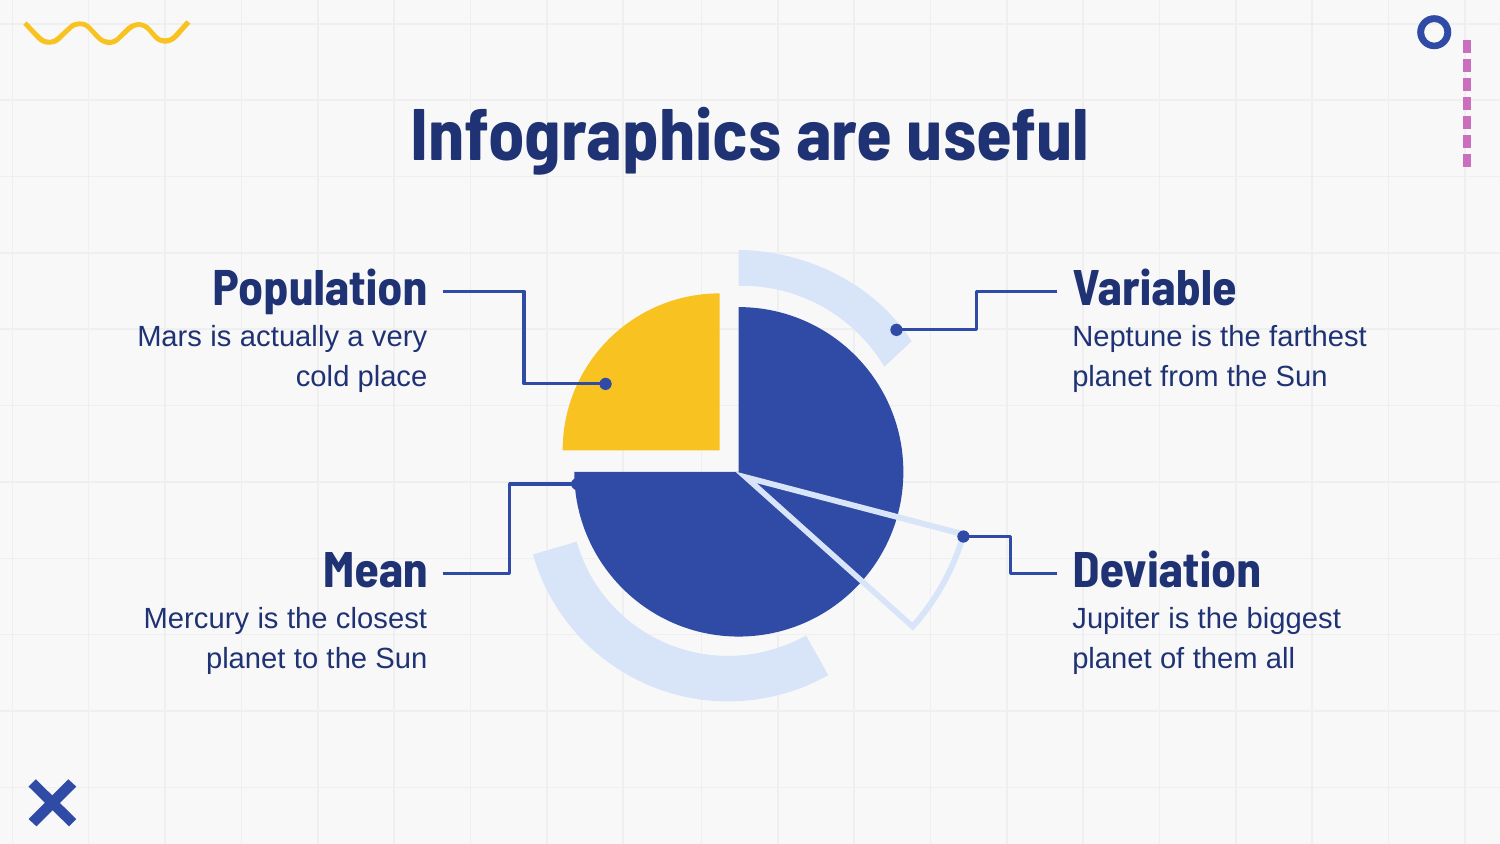

# Infographics are useful

Population
Variable
Mars is actually a very cold place
Neptune is the farthest planet from the Sun
Mean
Deviation
Mercury is the closest planet to the Sun
Jupiter is the biggest planet of them all